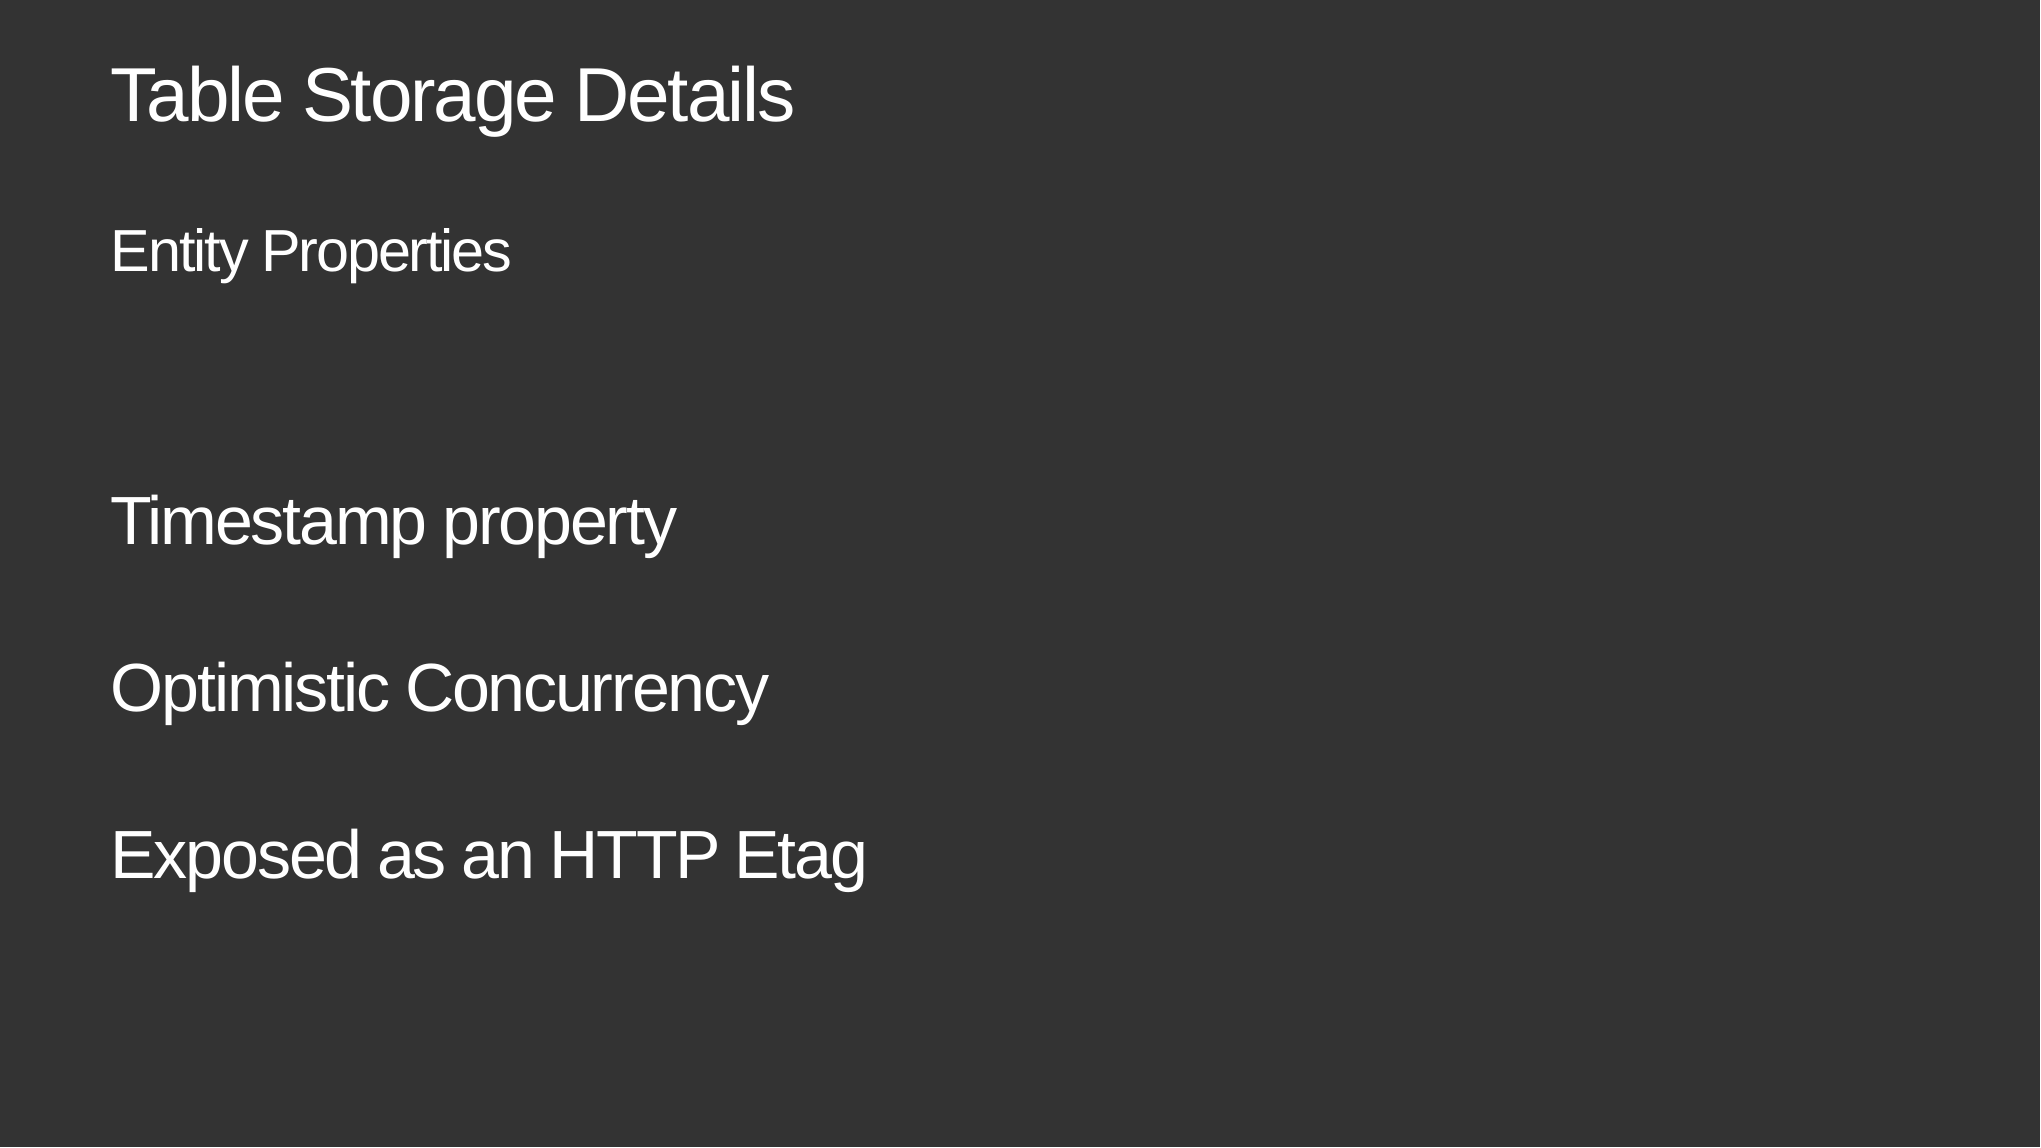

# Table Storage Details Entity Properties
Timestamp property
Optimistic Concurrency
Exposed as an HTTP Etag